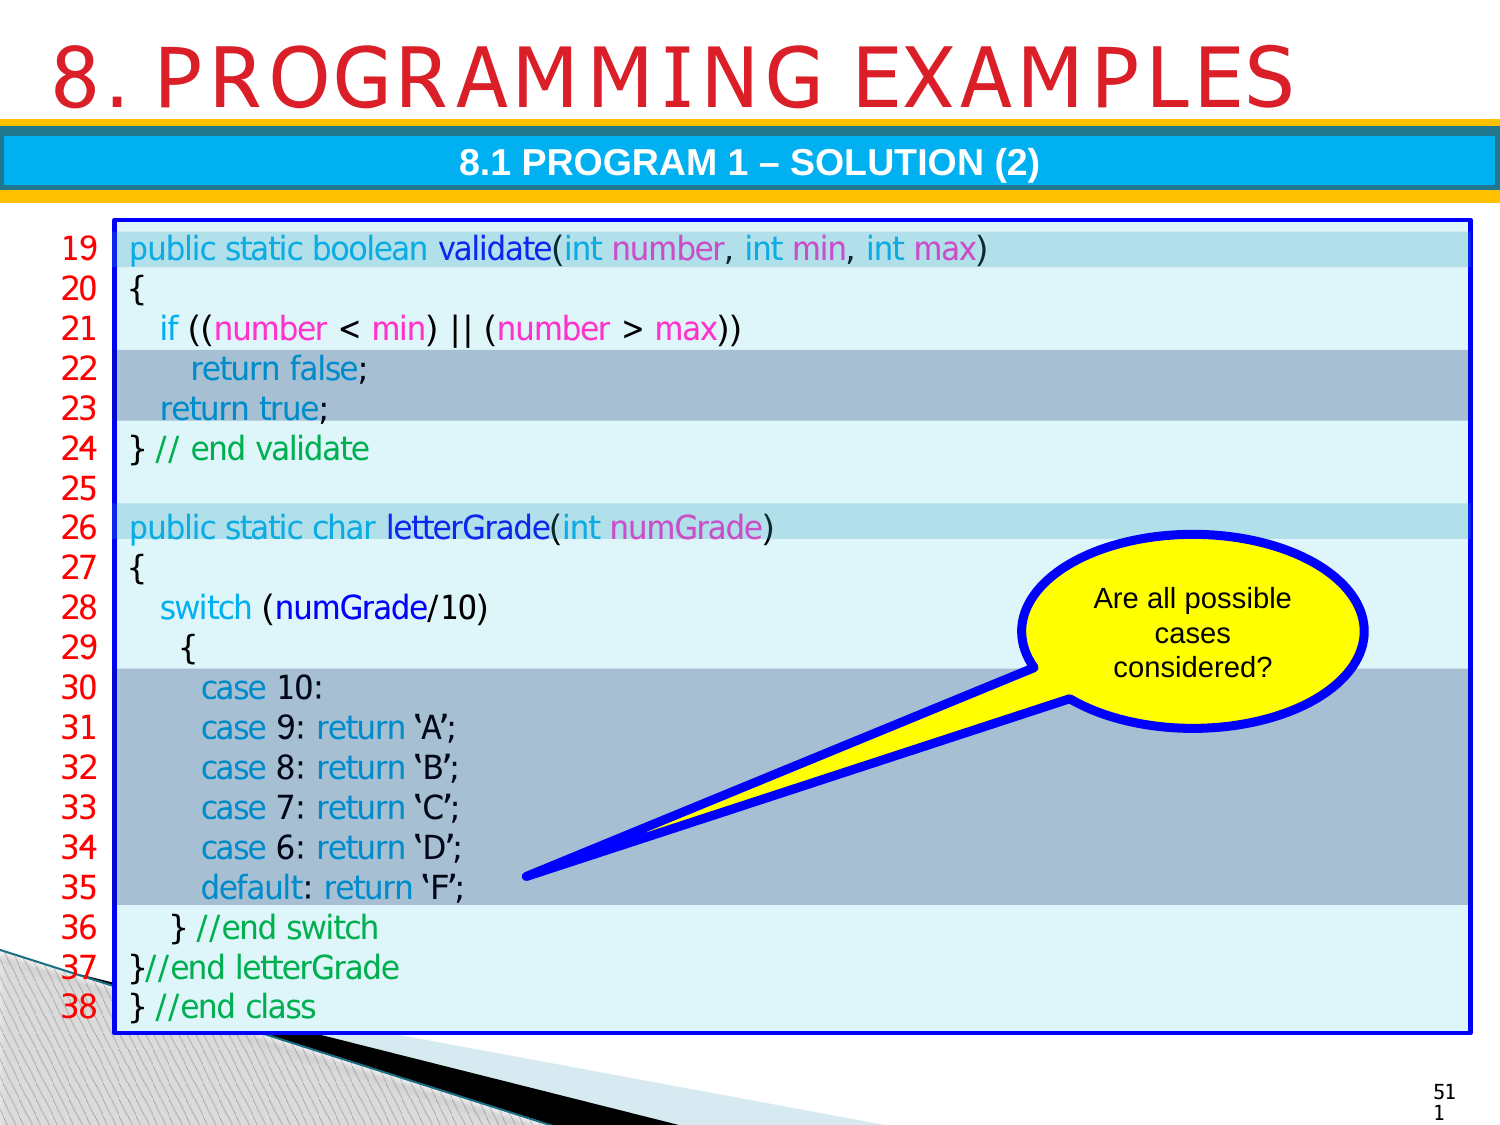

# 8. PROGRAMMING EXAMPLES
8.1 PROGRAM 1 – SOLUTION (2)
19
20
21
22
23
24
25
26
27
28
29
30
31
32
33
34
35
36
37
38
public static boolean validate(int number, int min, int max)
{
   if ((number < min) || (number > max))
      return false;
   return true;
} // end validate

public static char letterGrade(int numGrade)
{
   switch (numGrade/10)
     {
       case 10:
       case 9: return ‘A’;
       case 8: return ‘B’;
       case 7: return ‘C’;
       case 6: return ‘D’;
       default: return ‘F’;
    } //end switch
}//end letterGrade
} //end class

Are all possible cases considered?

511